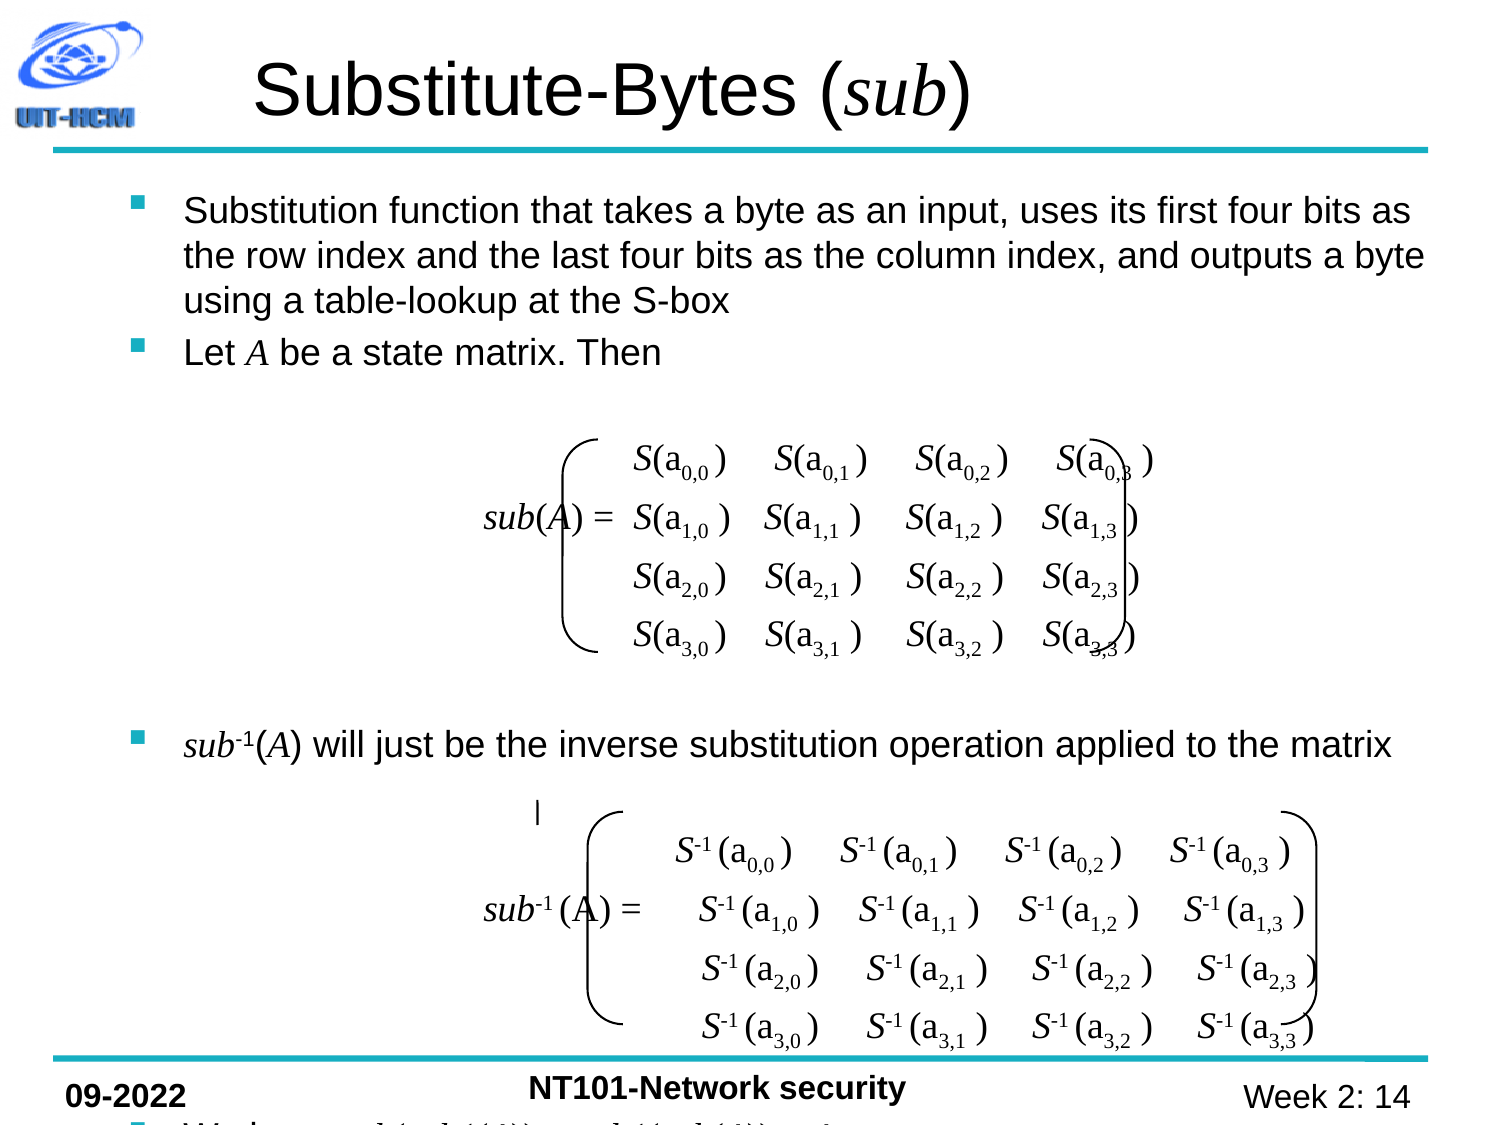

Substitute-Bytes (sub)
Substitution function that takes a byte as an input, uses its first four bits as the row index and the last four bits as the column index, and outputs a byte using a table-lookup at the S-box
Let A be a state matrix. Then

				S(a0,0 )     S(a0,1 )     S(a0,2 )     S(a0,3 )
			sub(A) =	S(a1,0 )      S(a1,1 )        S(a1,2 )       S(a1,3 )
				S(a2,0 )    S(a2,1 )        S(a2,2 )       S(a2,3 )
				S(a3,0 )    S(a3,1 )        S(a3,2 )       S(a3,3 )

sub-1(A) will just be the inverse substitution operation applied to the matrix

				    S-1 (a0,0 )     S-1 (a0,1 )     S-1 (a0,2 )     S-1 (a0,3 )
			sub-1 (A) =      S-1 (a1,0 )       S-1 (a1,1 )       S-1 (a1,2 )        S-1 (a1,3 )
			                       S-1 (a2,0 )     S-1 (a2,1 )        S-1 (a2,2 )        S-1 (a2,3 )
			                       S-1 (a3,0 )     S-1 (a3,1 )        S-1 (a3,2 )        S-1 (a3,3 )

We have sub(sub-1(A)) = sub-1(sub(A)) = A